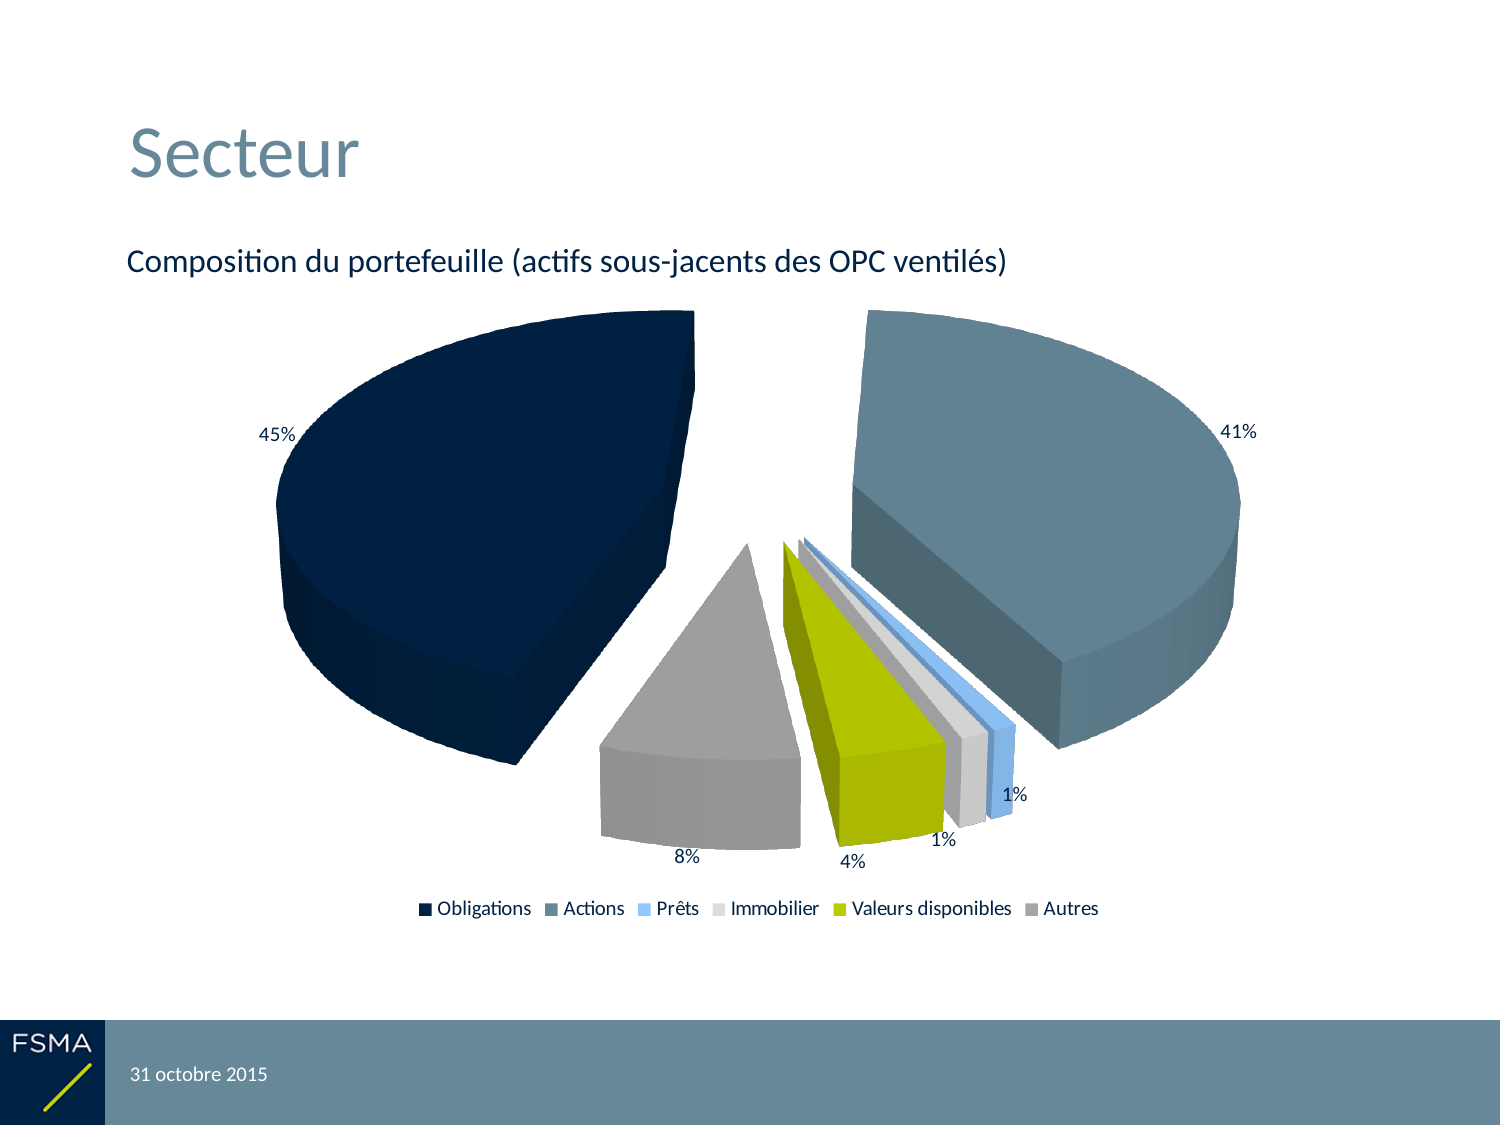

# Secteur
Composition du portefeuille (actifs sous-jacents des OPC ventilés)

[unsupported chart]

31 octobre 2015
Reporting relatif à l'exercice 2014
13